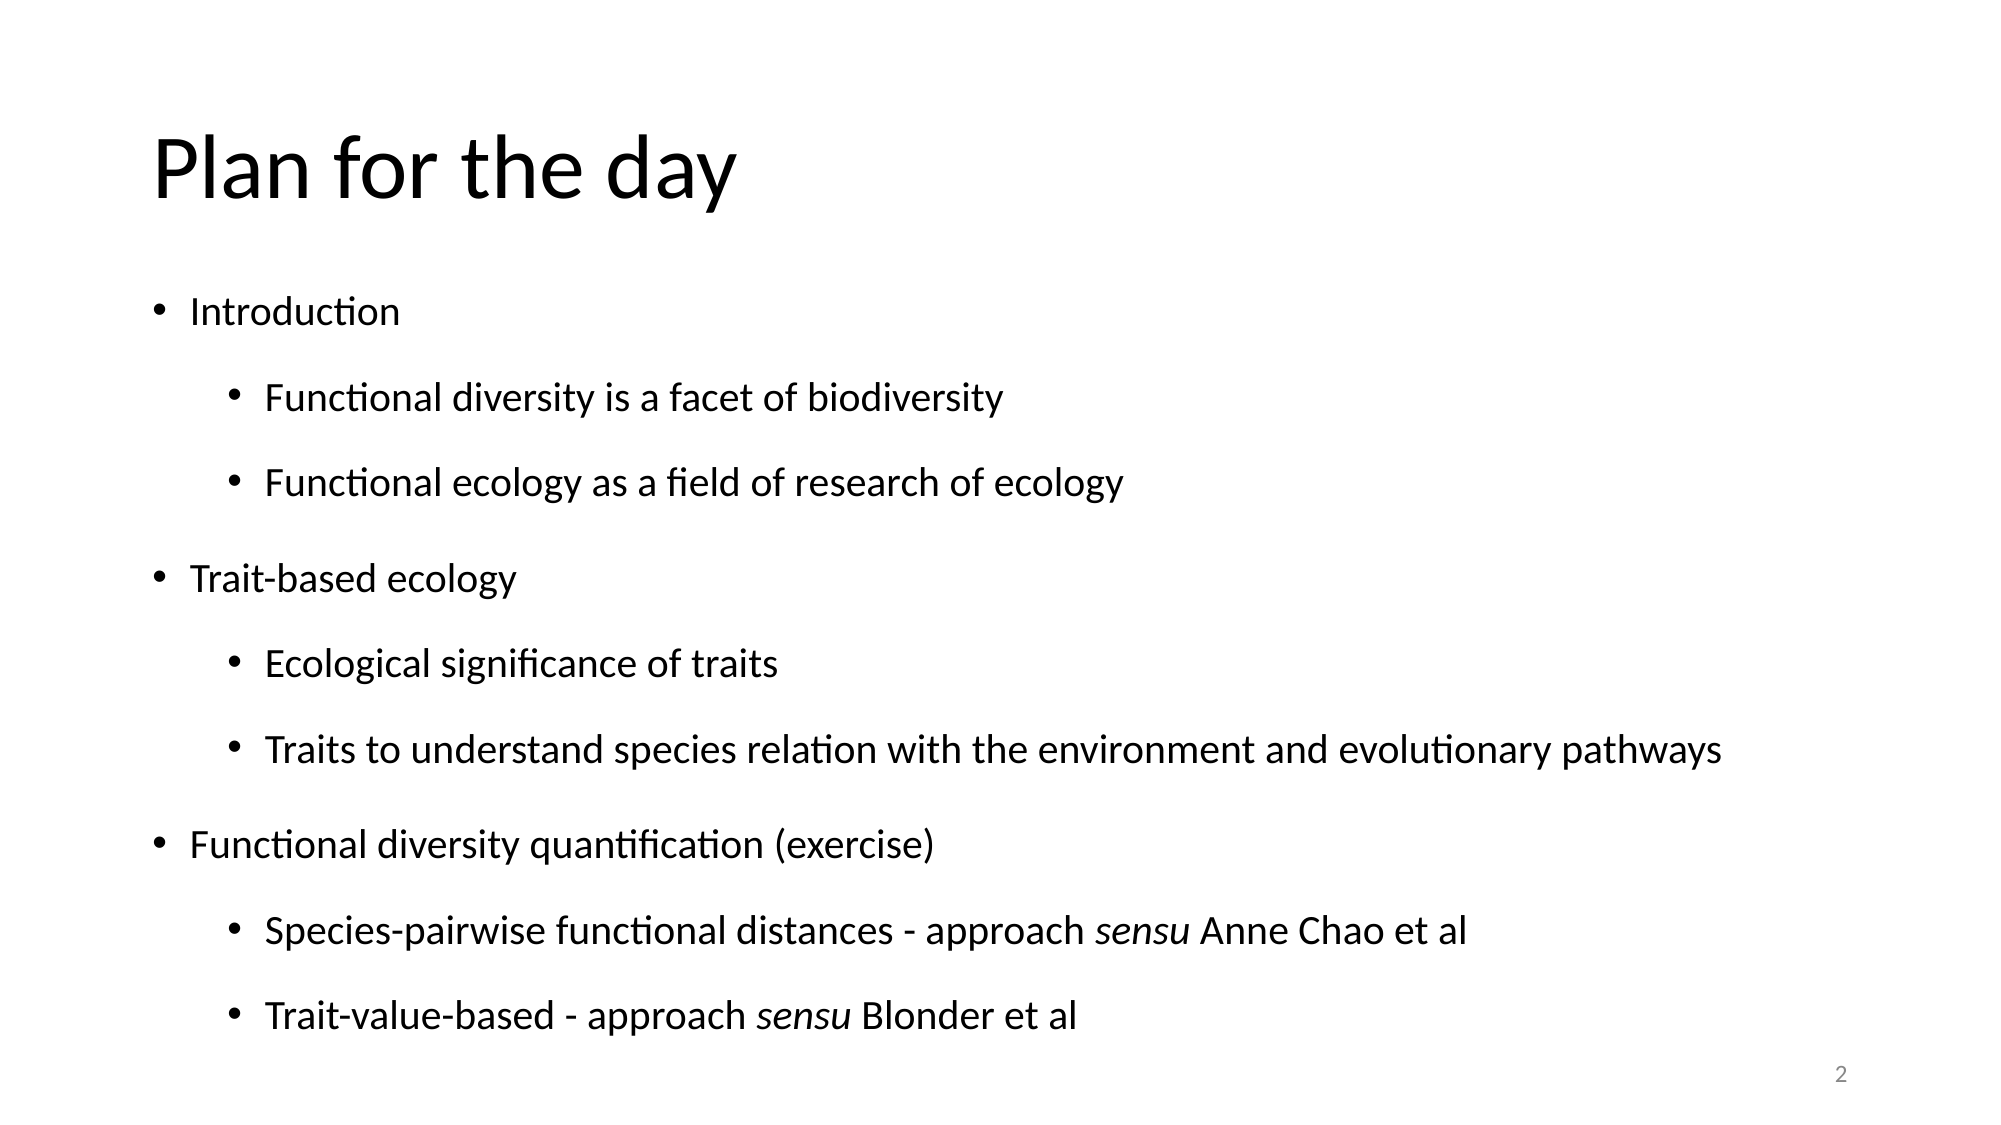

# Plan for the day
Introduction
Functional diversity is a facet of biodiversity
Functional ecology as a field of research of ecology
Trait-based ecology
Ecological significance of traits
Traits to understand species relation with the environment and evolutionary pathways
Functional diversity quantification (exercise)
Species-pairwise functional distances - approach sensu Anne Chao et al
Trait-value-based - approach sensu Blonder et al
2